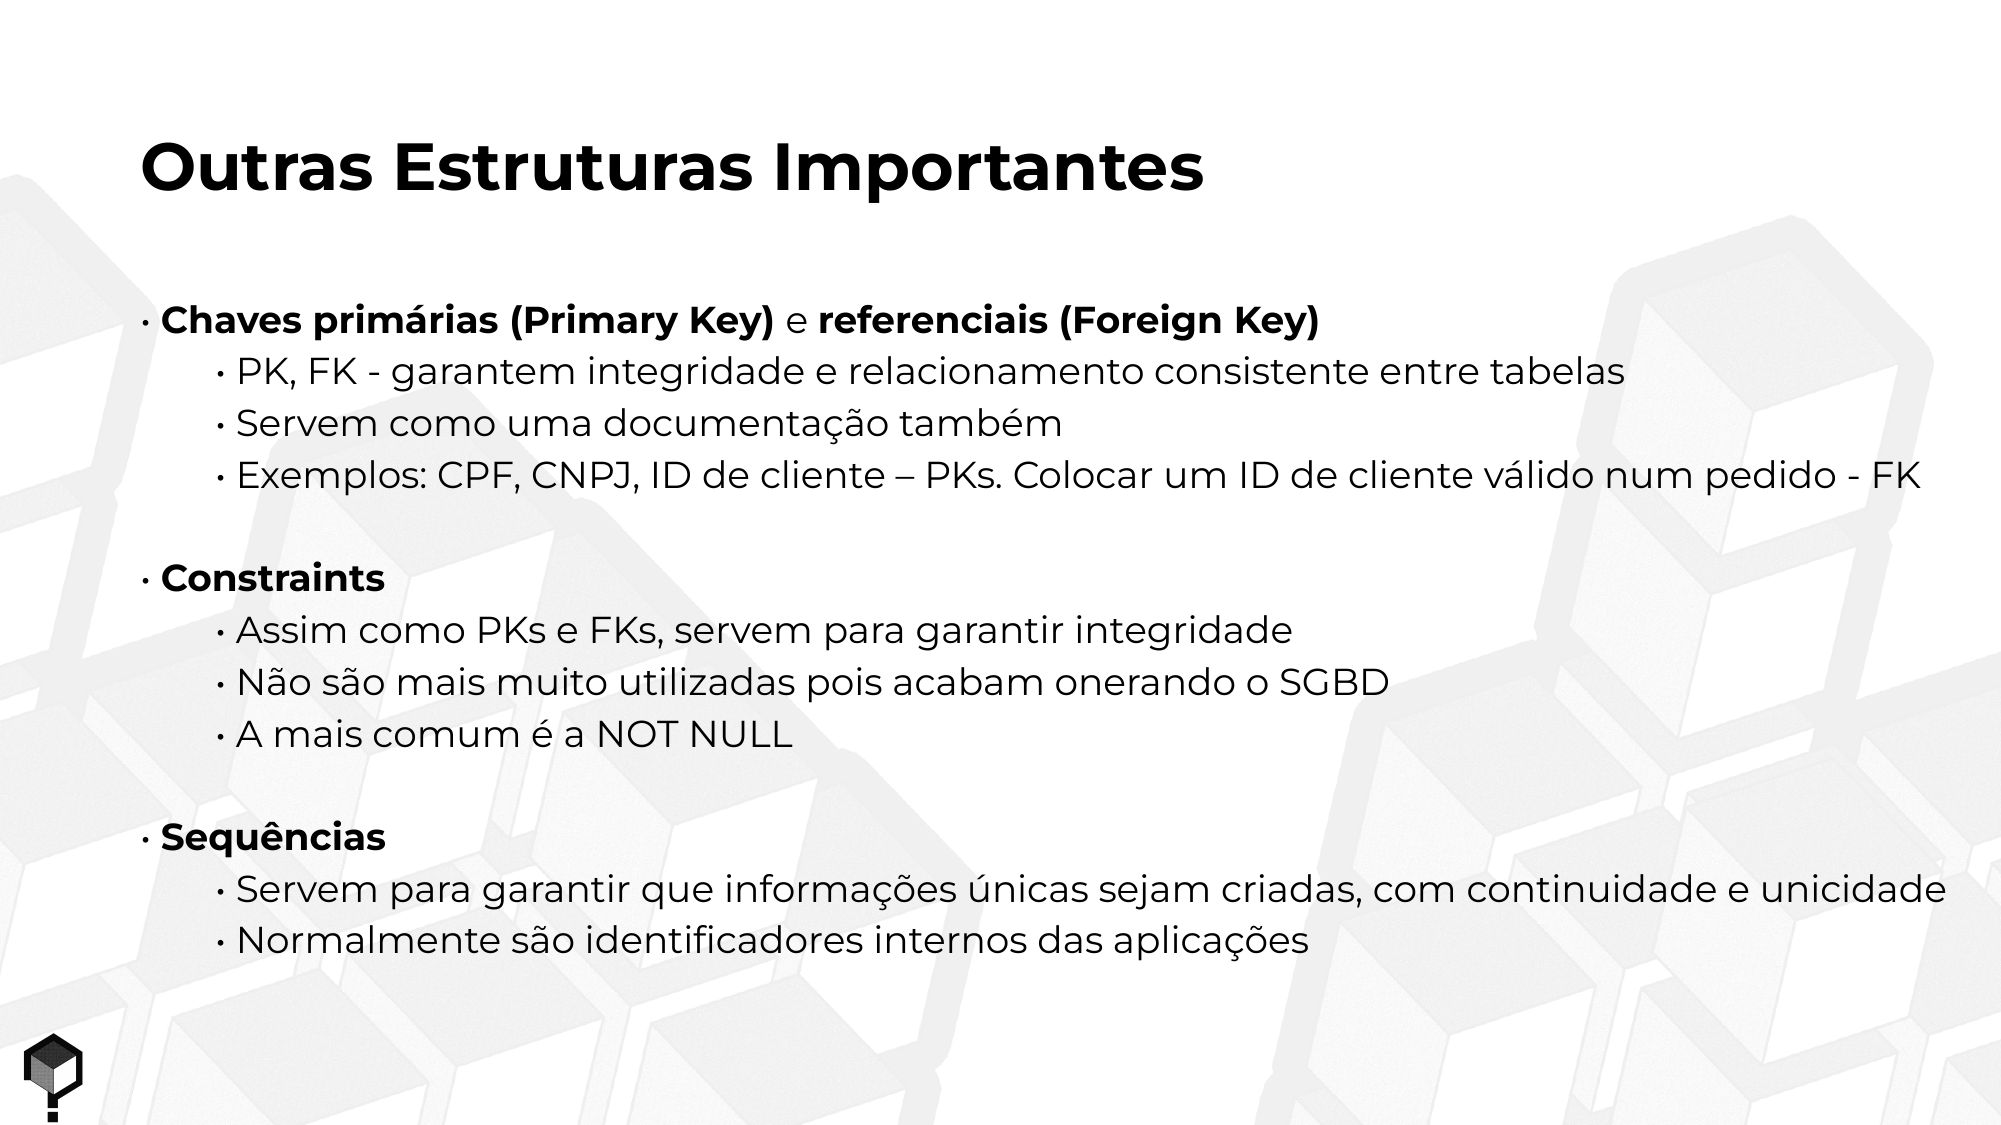

Outras Estruturas Importantes
• Chaves primárias (Primary Key) e referenciais (Foreign Key)
• PK, FK - garantem integridade e relacionamento consistente entre tabelas
• Servem como uma documentação também
• Exemplos: CPF, CNPJ, ID de cliente – PKs. Colocar um ID de cliente válido num pedido - FK

• Constraints
• Assim como PKs e FKs, servem para garantir integridade
• Não são mais muito utilizadas pois acabam onerando o SGBD
• A mais comum é a NOT NULL

• Sequências
• Servem para garantir que informações únicas sejam criadas, com continuidade e unicidade
• Normalmente são identificadores internos das aplicações